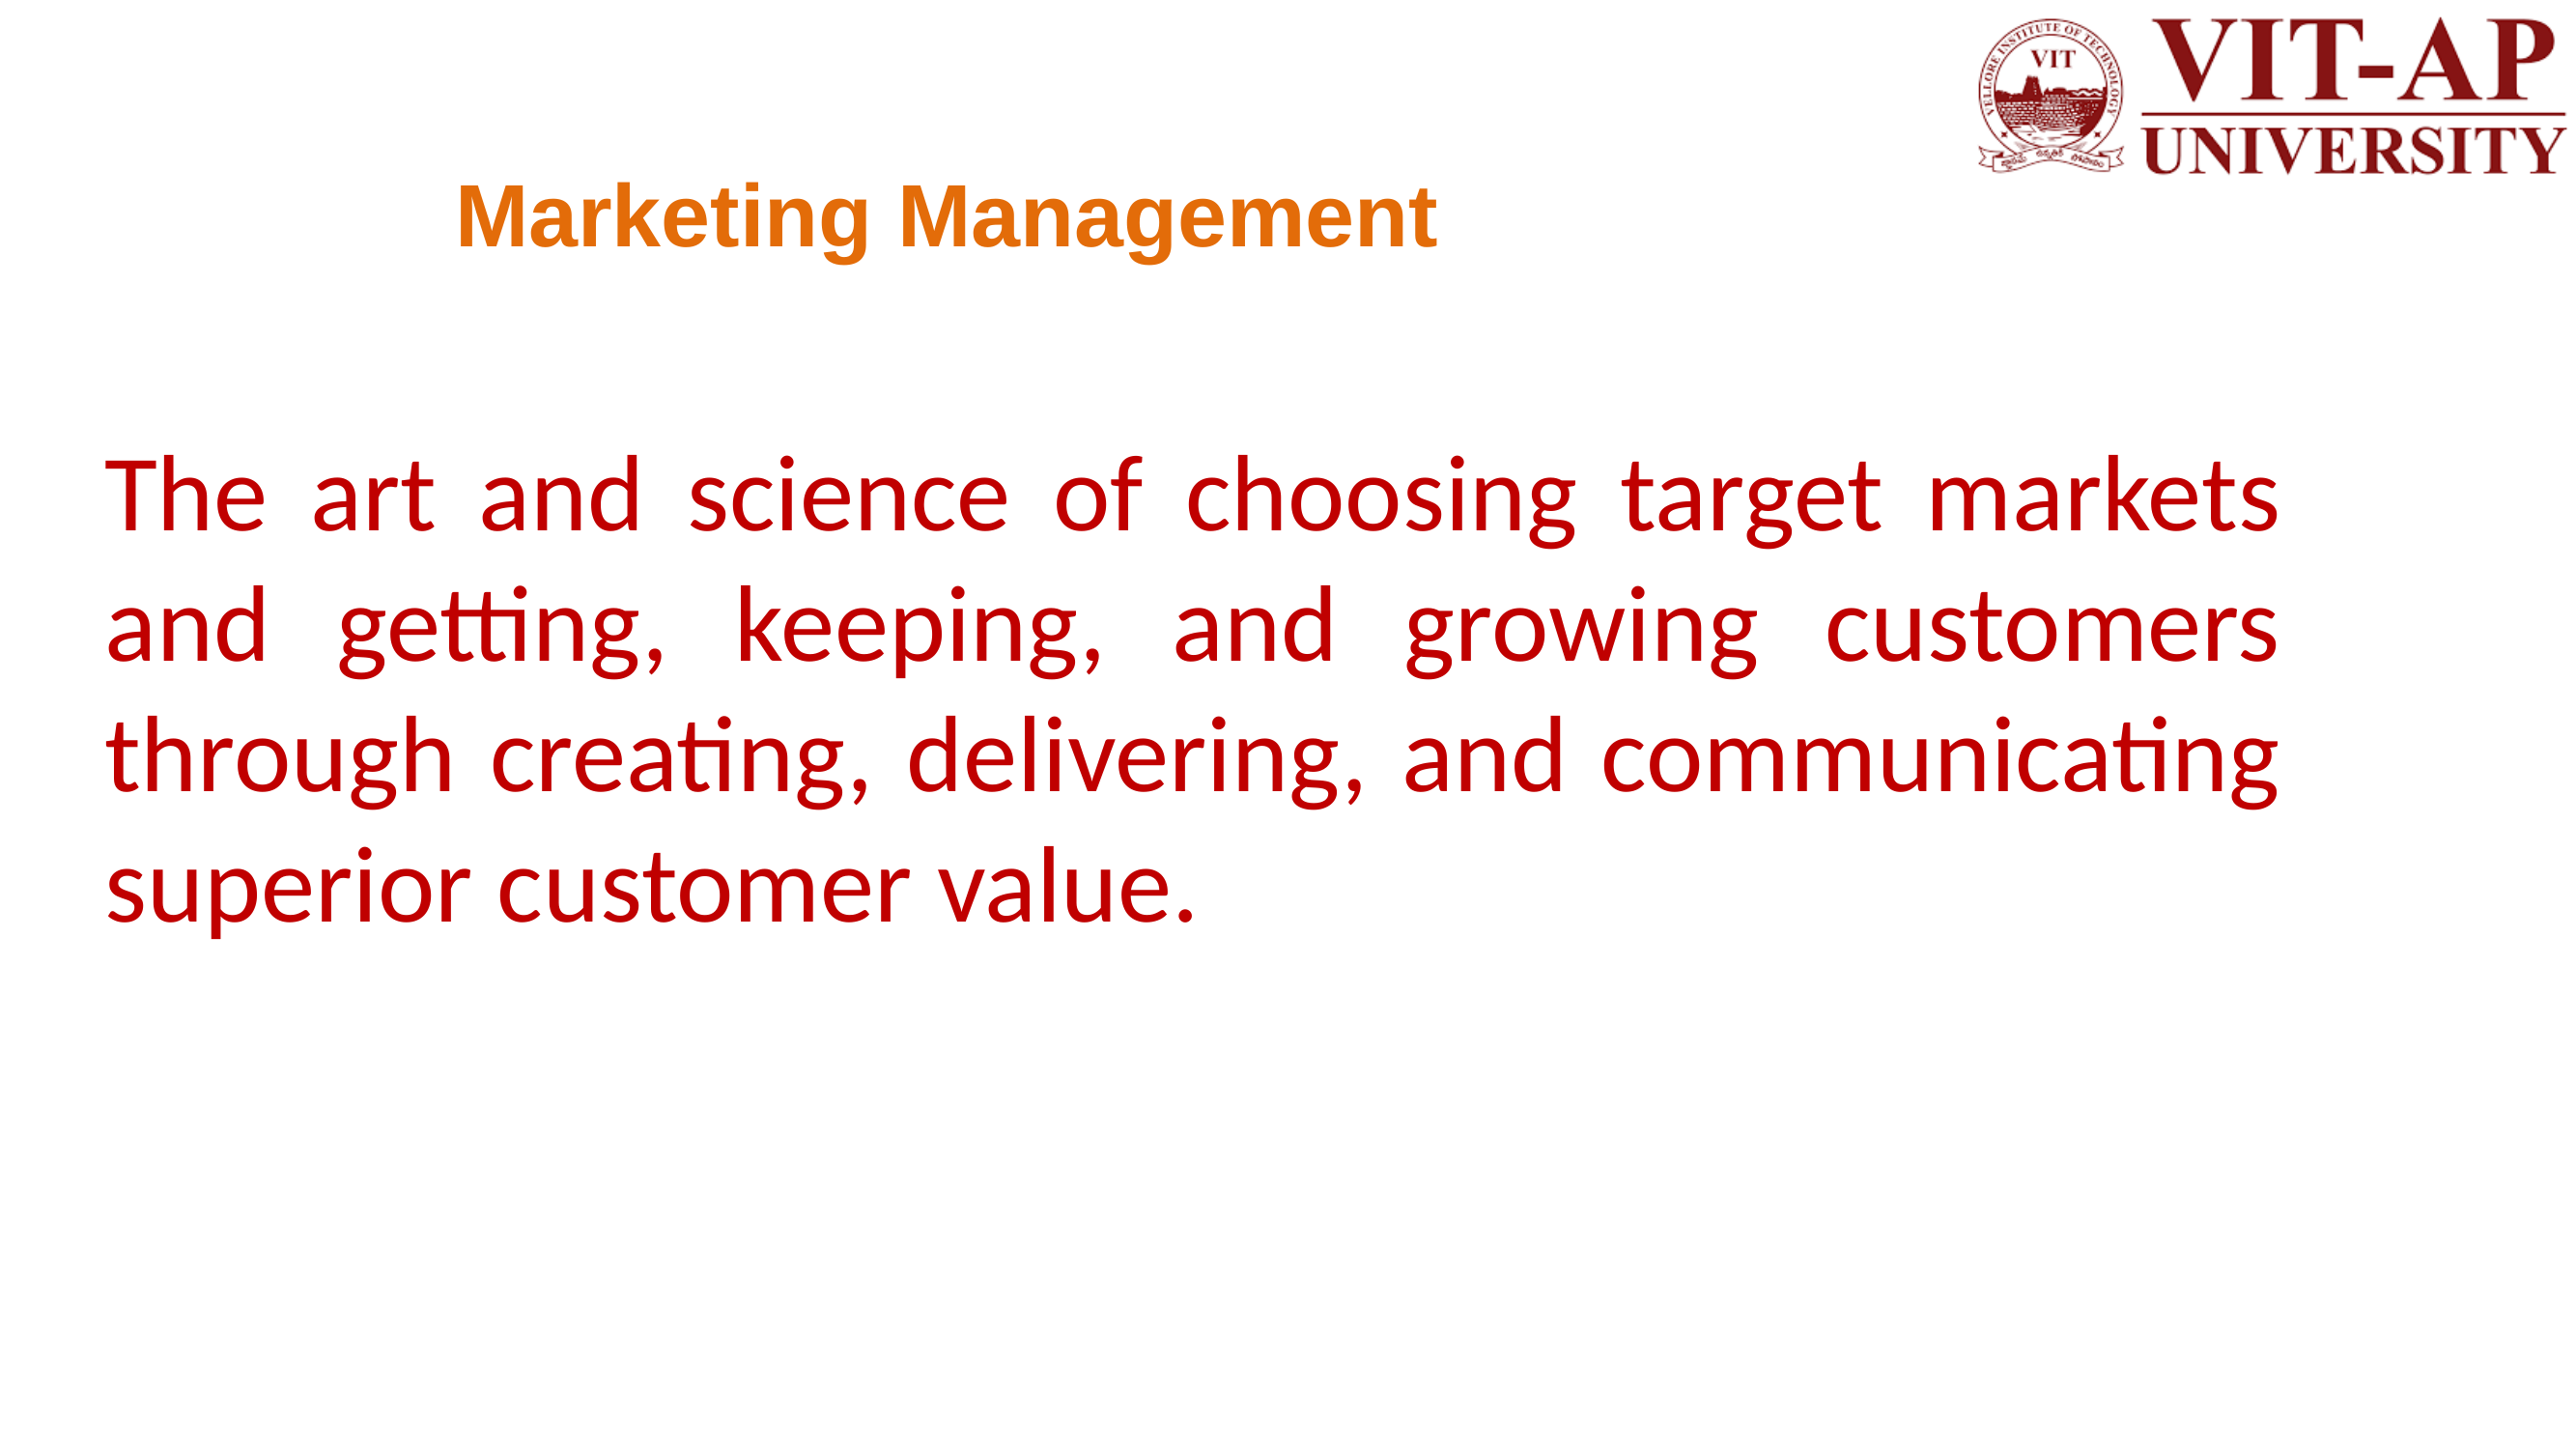

# Marketing Management
The art and science of choosing target markets and getting, keeping, and growing customers through creating, delivering, and communicating superior customer value.